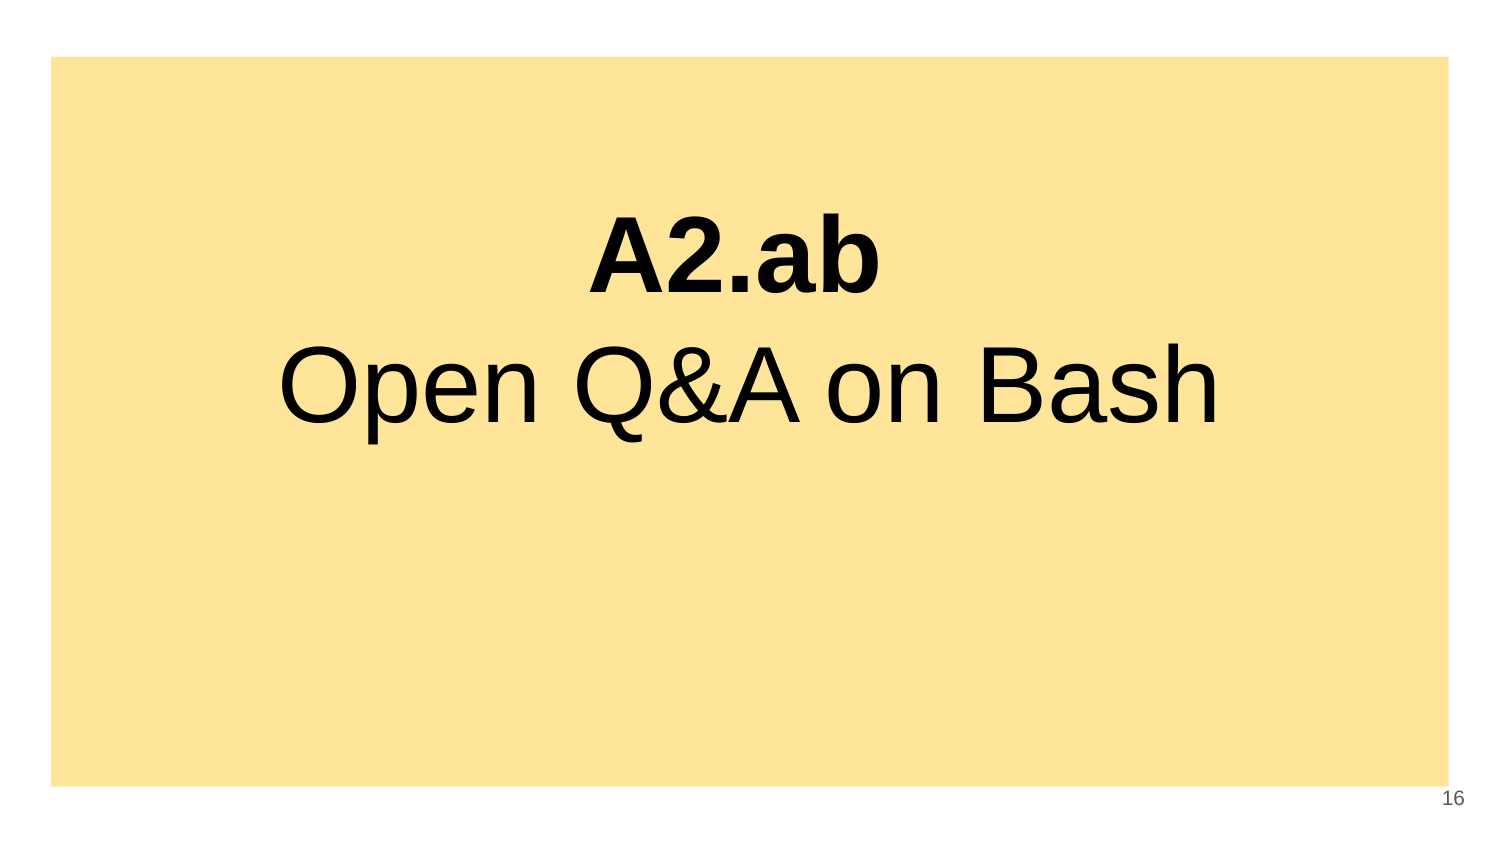

# A2.ab
Open Q&A on Bash
16